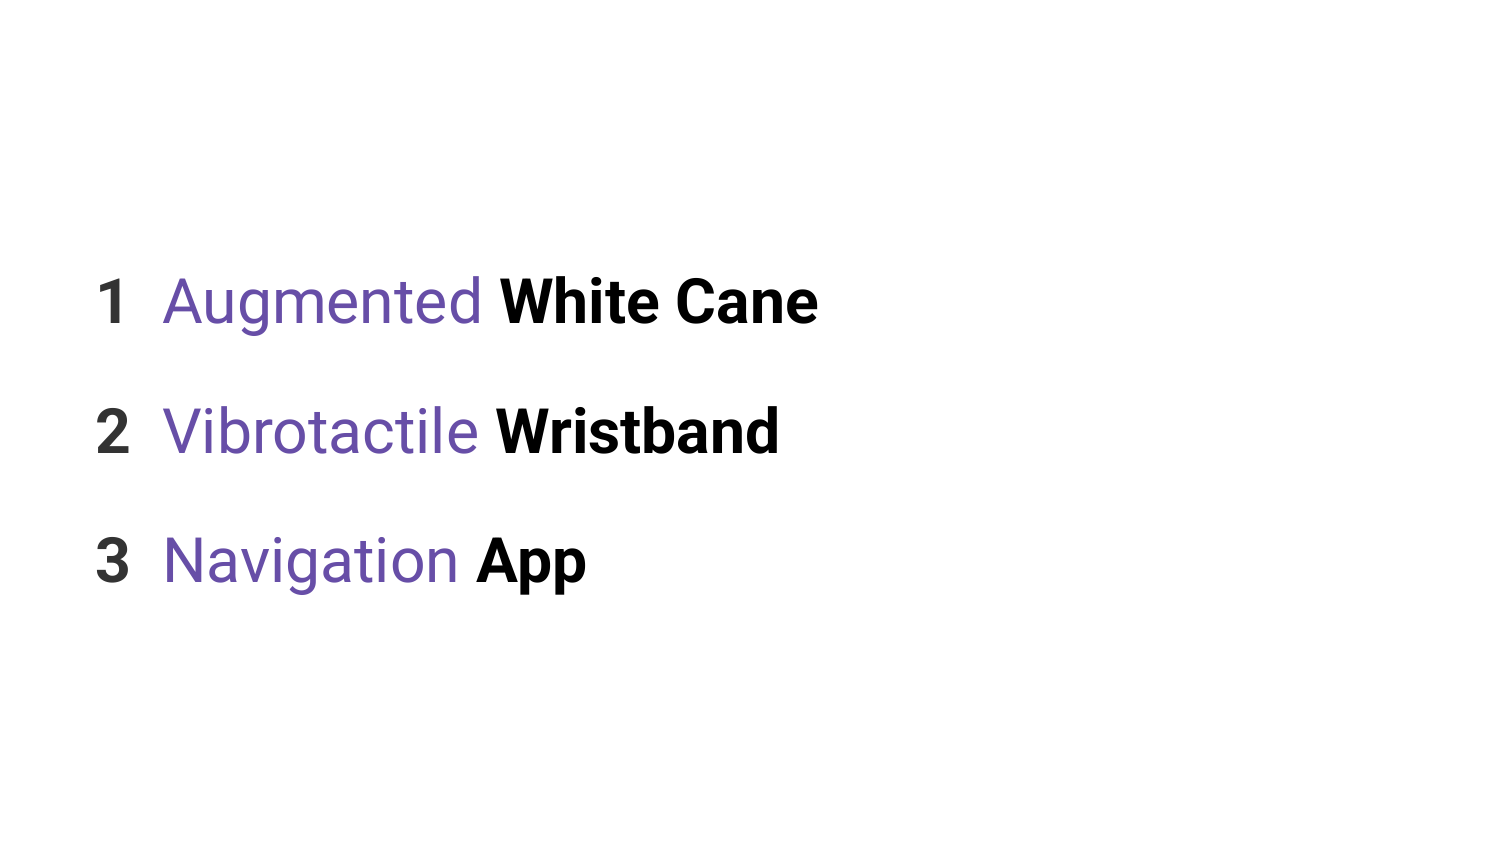

# 1  Augmented White Cane
2  Vibrotactile Wristband
3  Navigation App